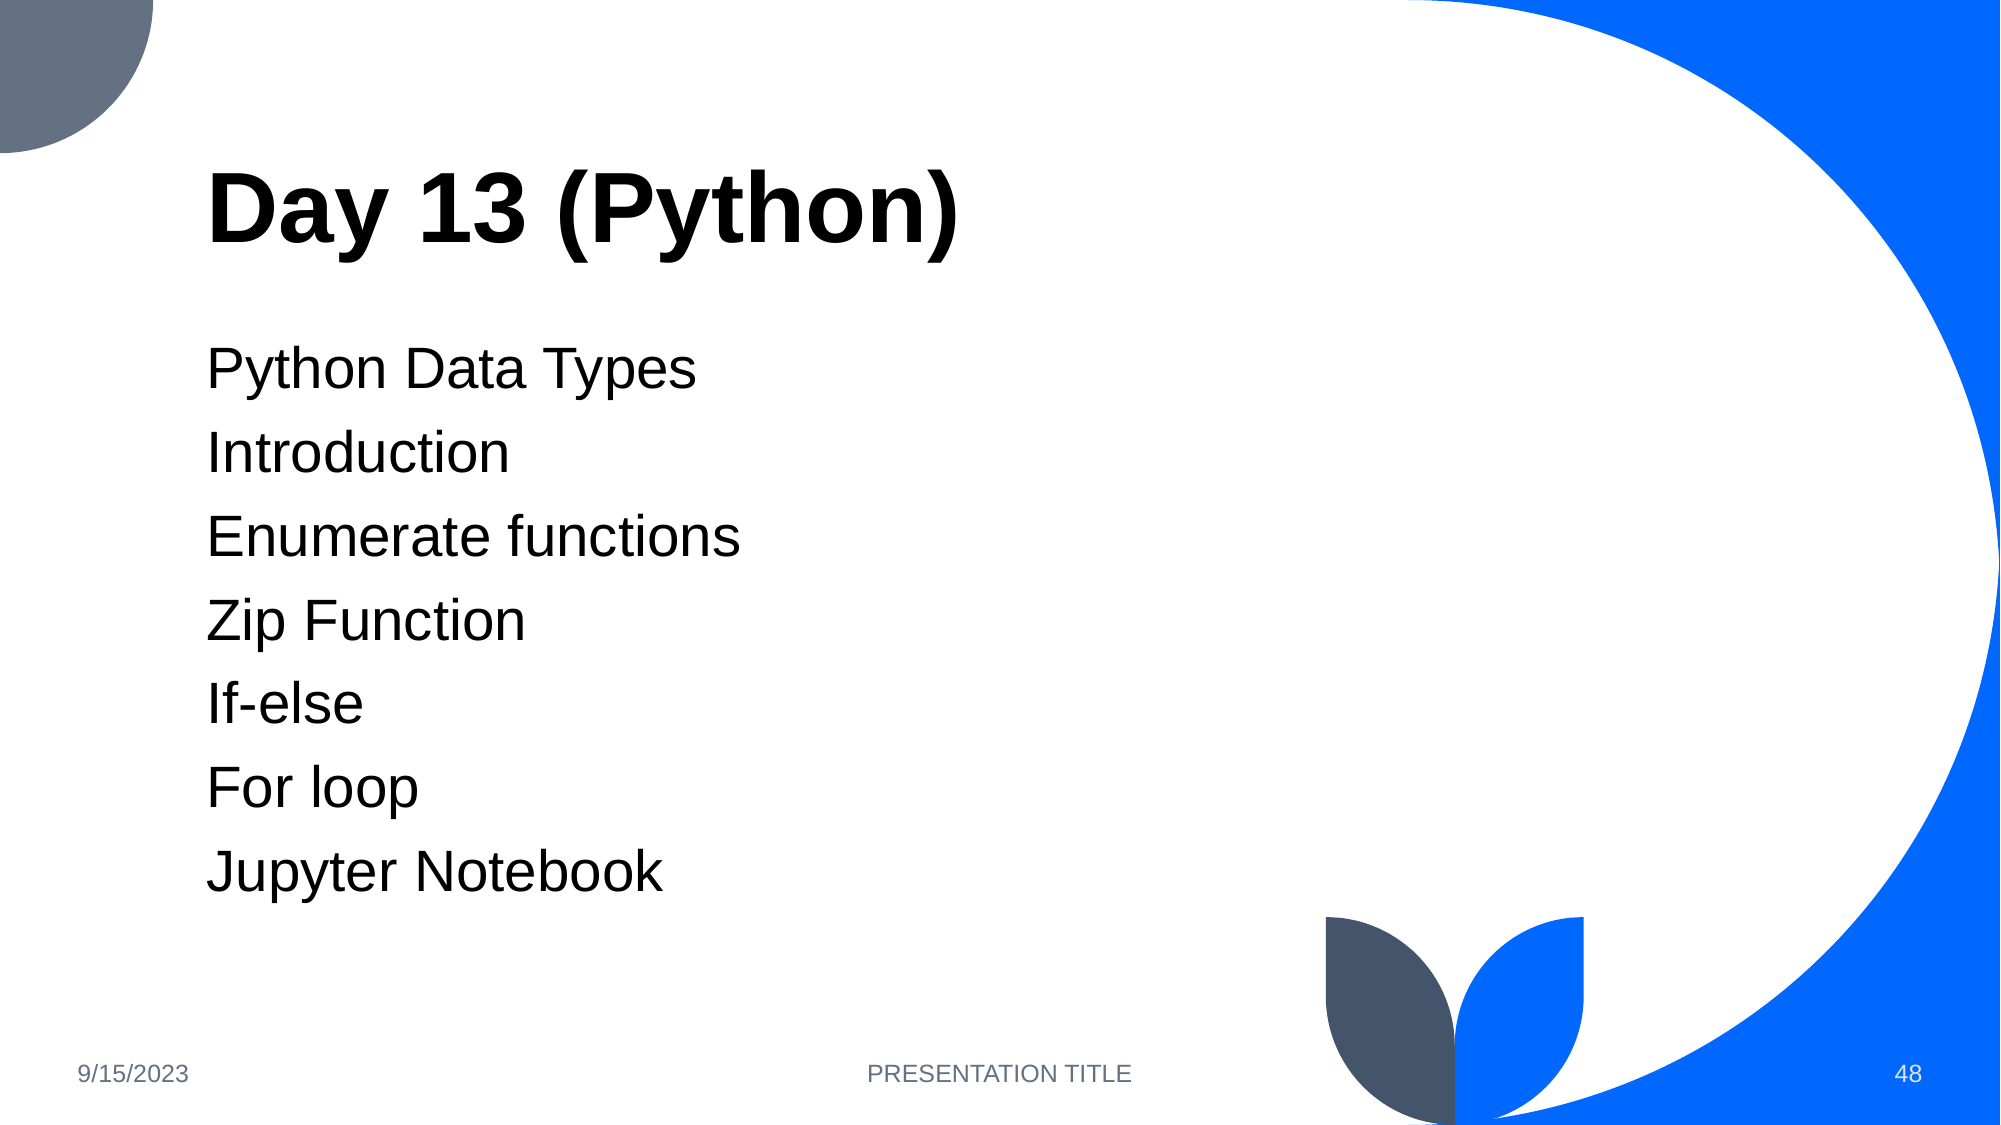

# Day 13 (Python)
Python Data Types
Introduction
Enumerate functions
Zip Function
If-else
For loop
Jupyter Notebook
9/15/2023
PRESENTATION TITLE
48